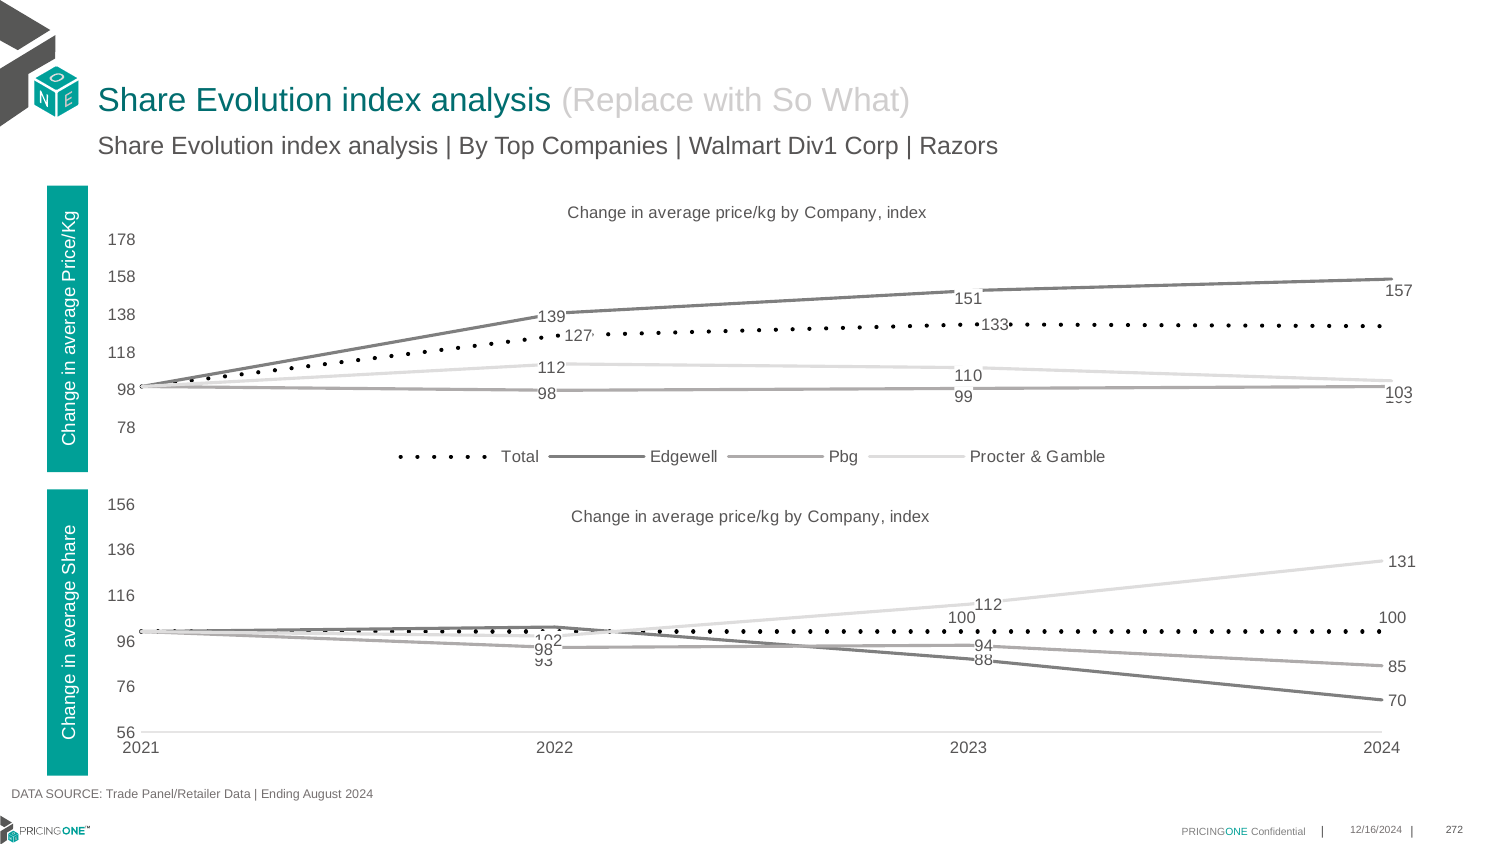

# Share Evolution index analysis (Replace with So What)
Share Evolution index analysis | By Top Companies | Walmart Div1 Corp | Razors

### Chart: Change in average price/kg by Company, index

| Category | Total | Edgewell | Pbg | Procter & Gamble |
|---|---|---|---|---|
| 2021 | 100.0 | 100.0 | 100.0 | 100.0 |
| 2022 | 127.0 | 139.0 | 98.0 | 112.0 |
| 2023 | 133.0 | 151.0 | 99.0 | 110.0 |
| 2024 | 132.0 | 157.0 | 100.0 | 103.0 |
Change in average Price/Kg

### Chart: Change in average price/kg by Company, index

| Category | Total | Edgewell | Pbg | Procter & Gamble |
|---|---|---|---|---|
| 2021 | 100.0 | 100.0 | 100.0 | 100.0 |
| 2022 | 100.0 | 102.0 | 93.0 | 98.0 |
| 2023 | 100.0 | 88.0 | 94.0 | 112.0 |
| 2024 | 100.0 | 70.0 | 85.0 | 131.0 |
Change in average Share
DATA SOURCE: Trade Panel/Retailer Data | Ending August 2024

12/16/2024
272